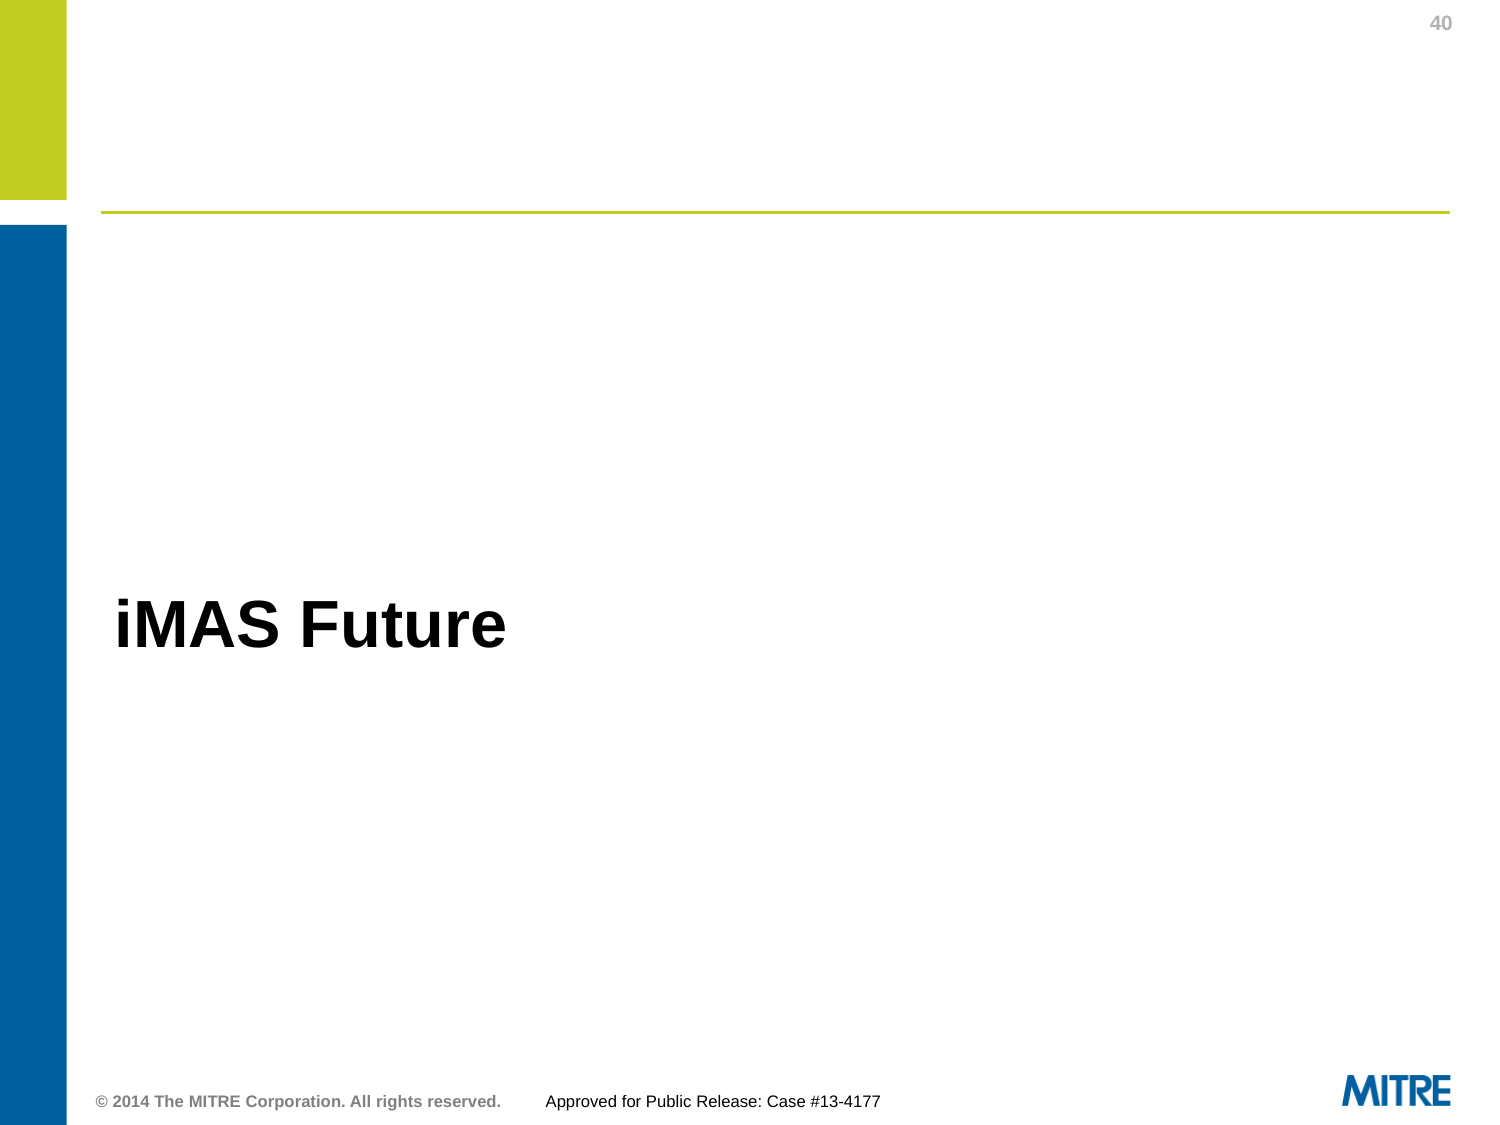

40
iMAS Future
© 2014 The MITRE Corporation. All rights reserved. 	Approved for Public Release: Case #13-4177